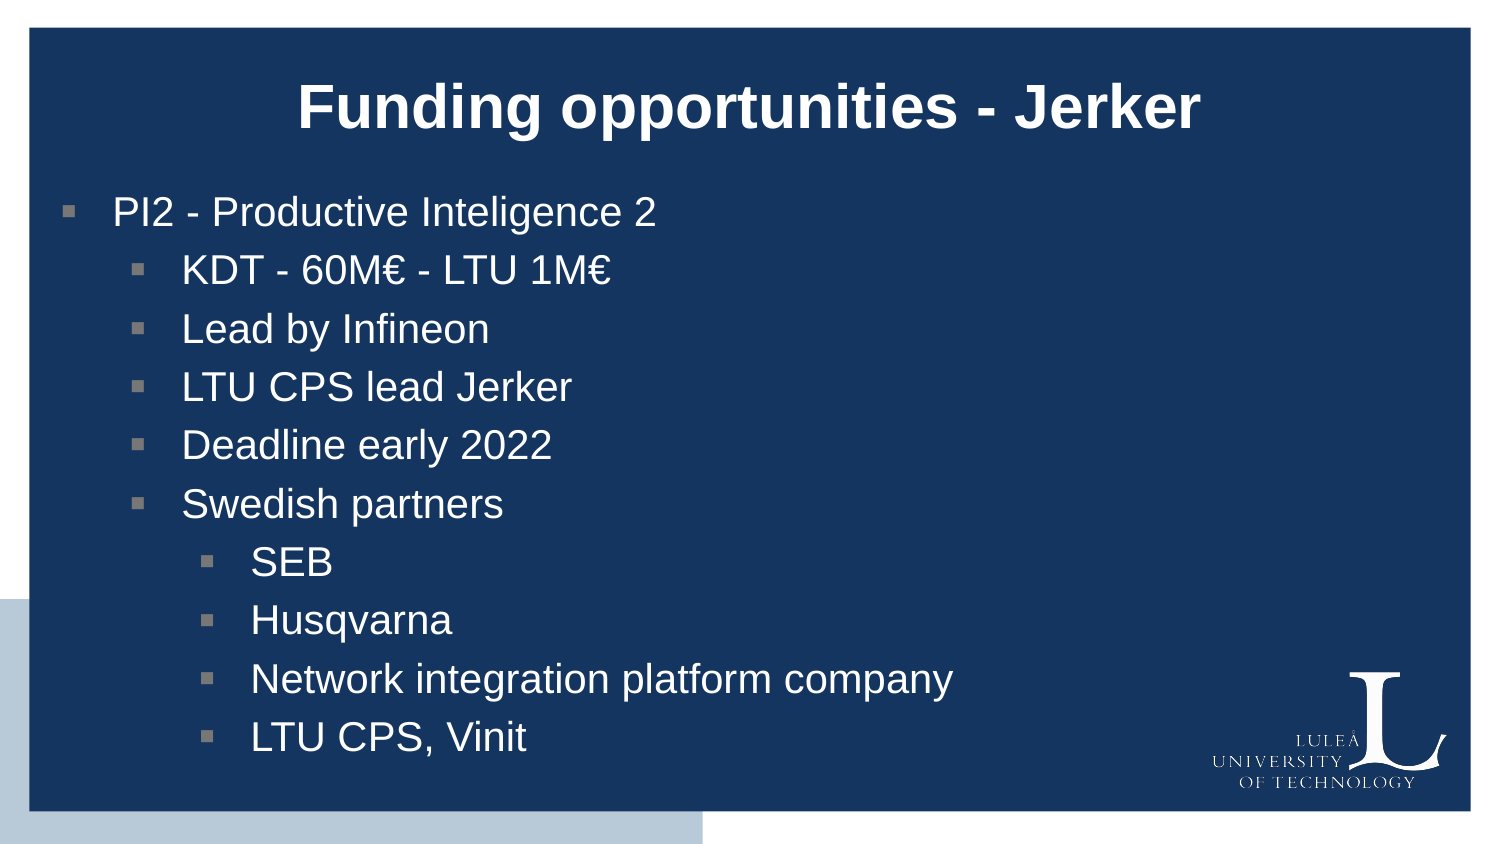

# Funding opportunities - Jerker
PI2 - Productive Inteligence 2
KDT - 60M€ - LTU 1M€
Lead by Infineon
LTU CPS lead Jerker
Deadline early 2022
Swedish partners
SEB
Husqvarna
Network integration platform company
LTU CPS, Vinit
27